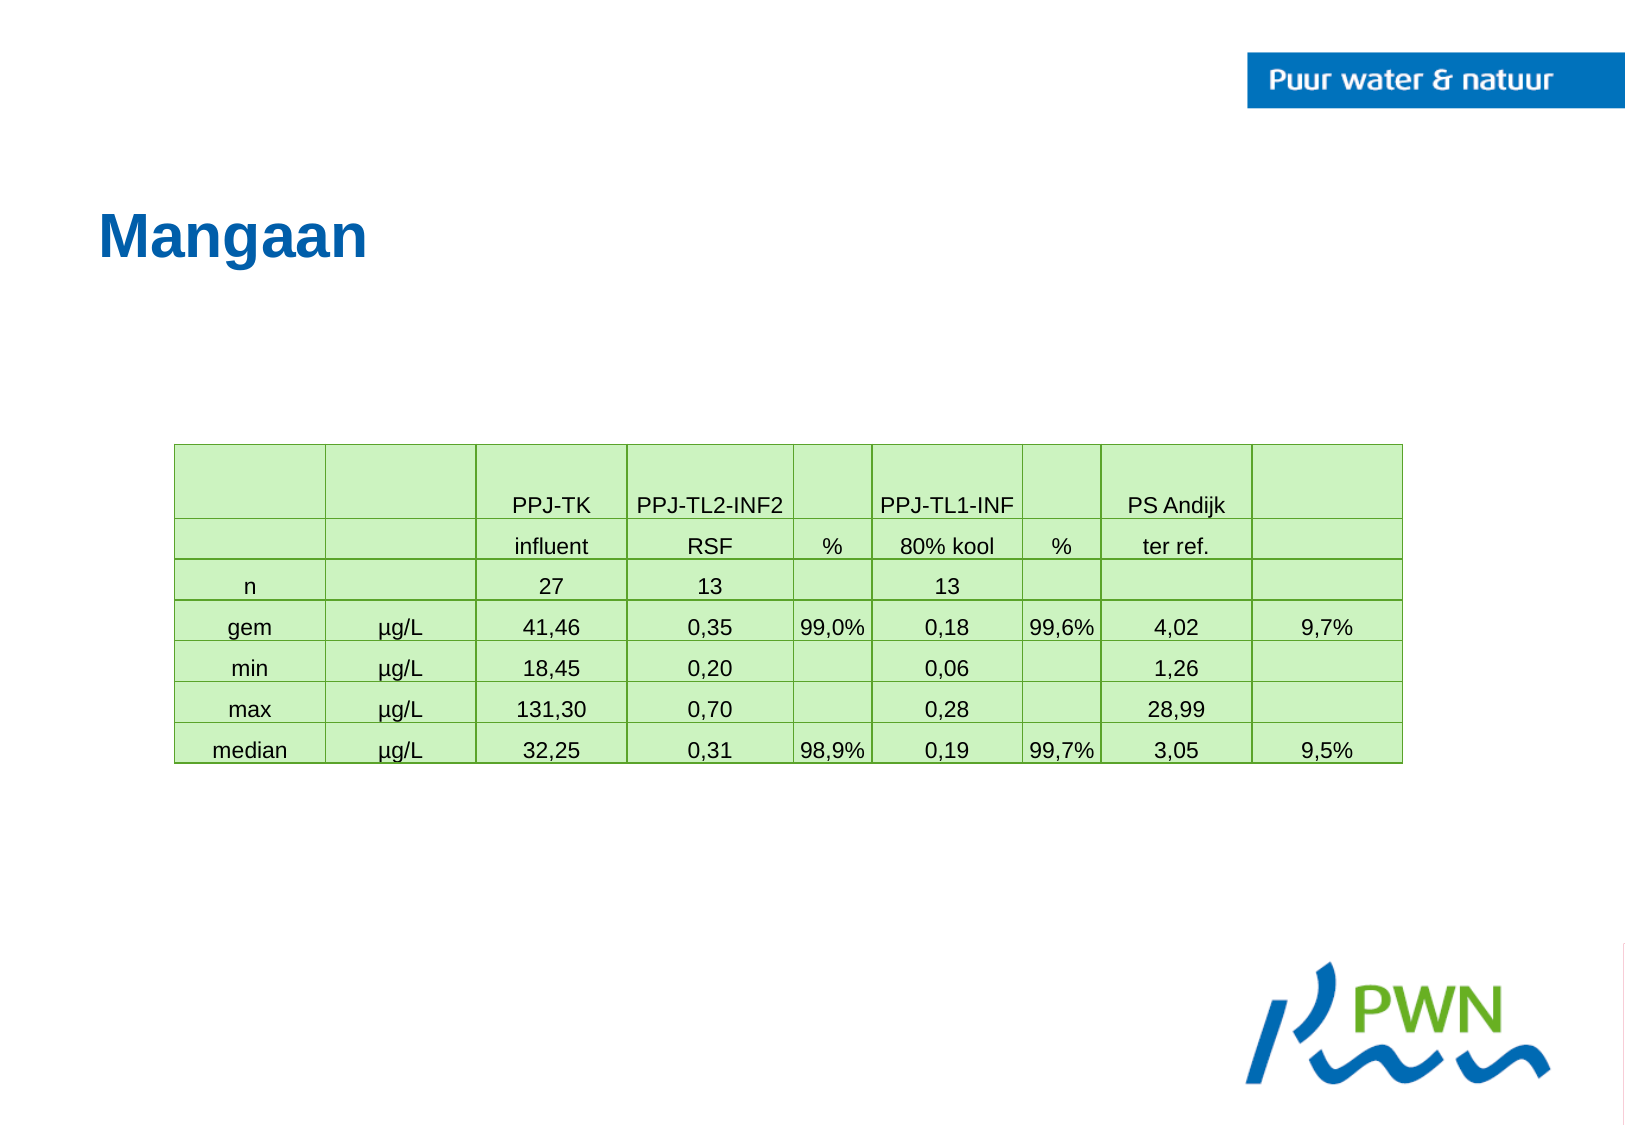

# Mangaan
|  |  | PPJ-TK | PPJ-TL2-INF2 |  | PPJ-TL1-INF |  | PS Andijk |  |
| --- | --- | --- | --- | --- | --- | --- | --- | --- |
|  |  | influent | RSF | % | 80% kool | % | ter ref. |  |
| n |  | 27 | 13 |  | 13 |  |  |  |
| gem | µg/L | 41,46 | 0,35 | 99,0% | 0,18 | 99,6% | 4,02 | 9,7% |
| min | µg/L | 18,45 | 0,20 |  | 0,06 |  | 1,26 |  |
| max | µg/L | 131,30 | 0,70 |  | 0,28 |  | 28,99 |  |
| median | µg/L | 32,25 | 0,31 | 98,9% | 0,19 | 99,7% | 3,05 | 9,5% |